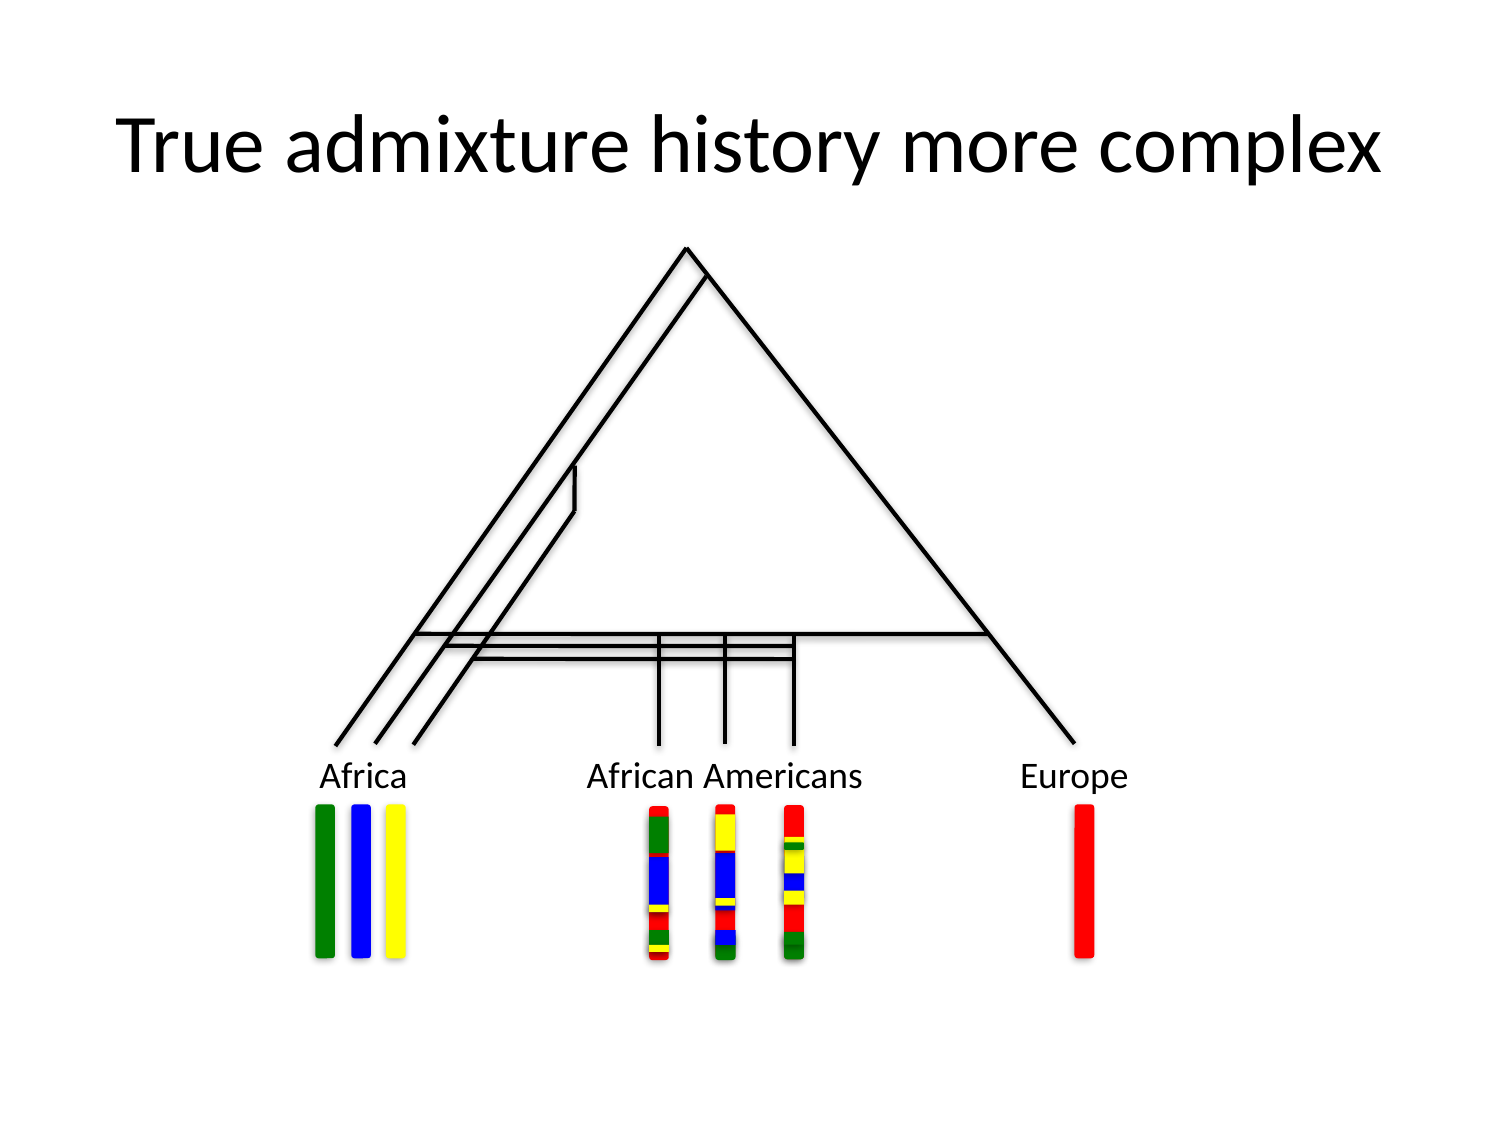

# True admixture history more complex
Africa
African Americans
Europe